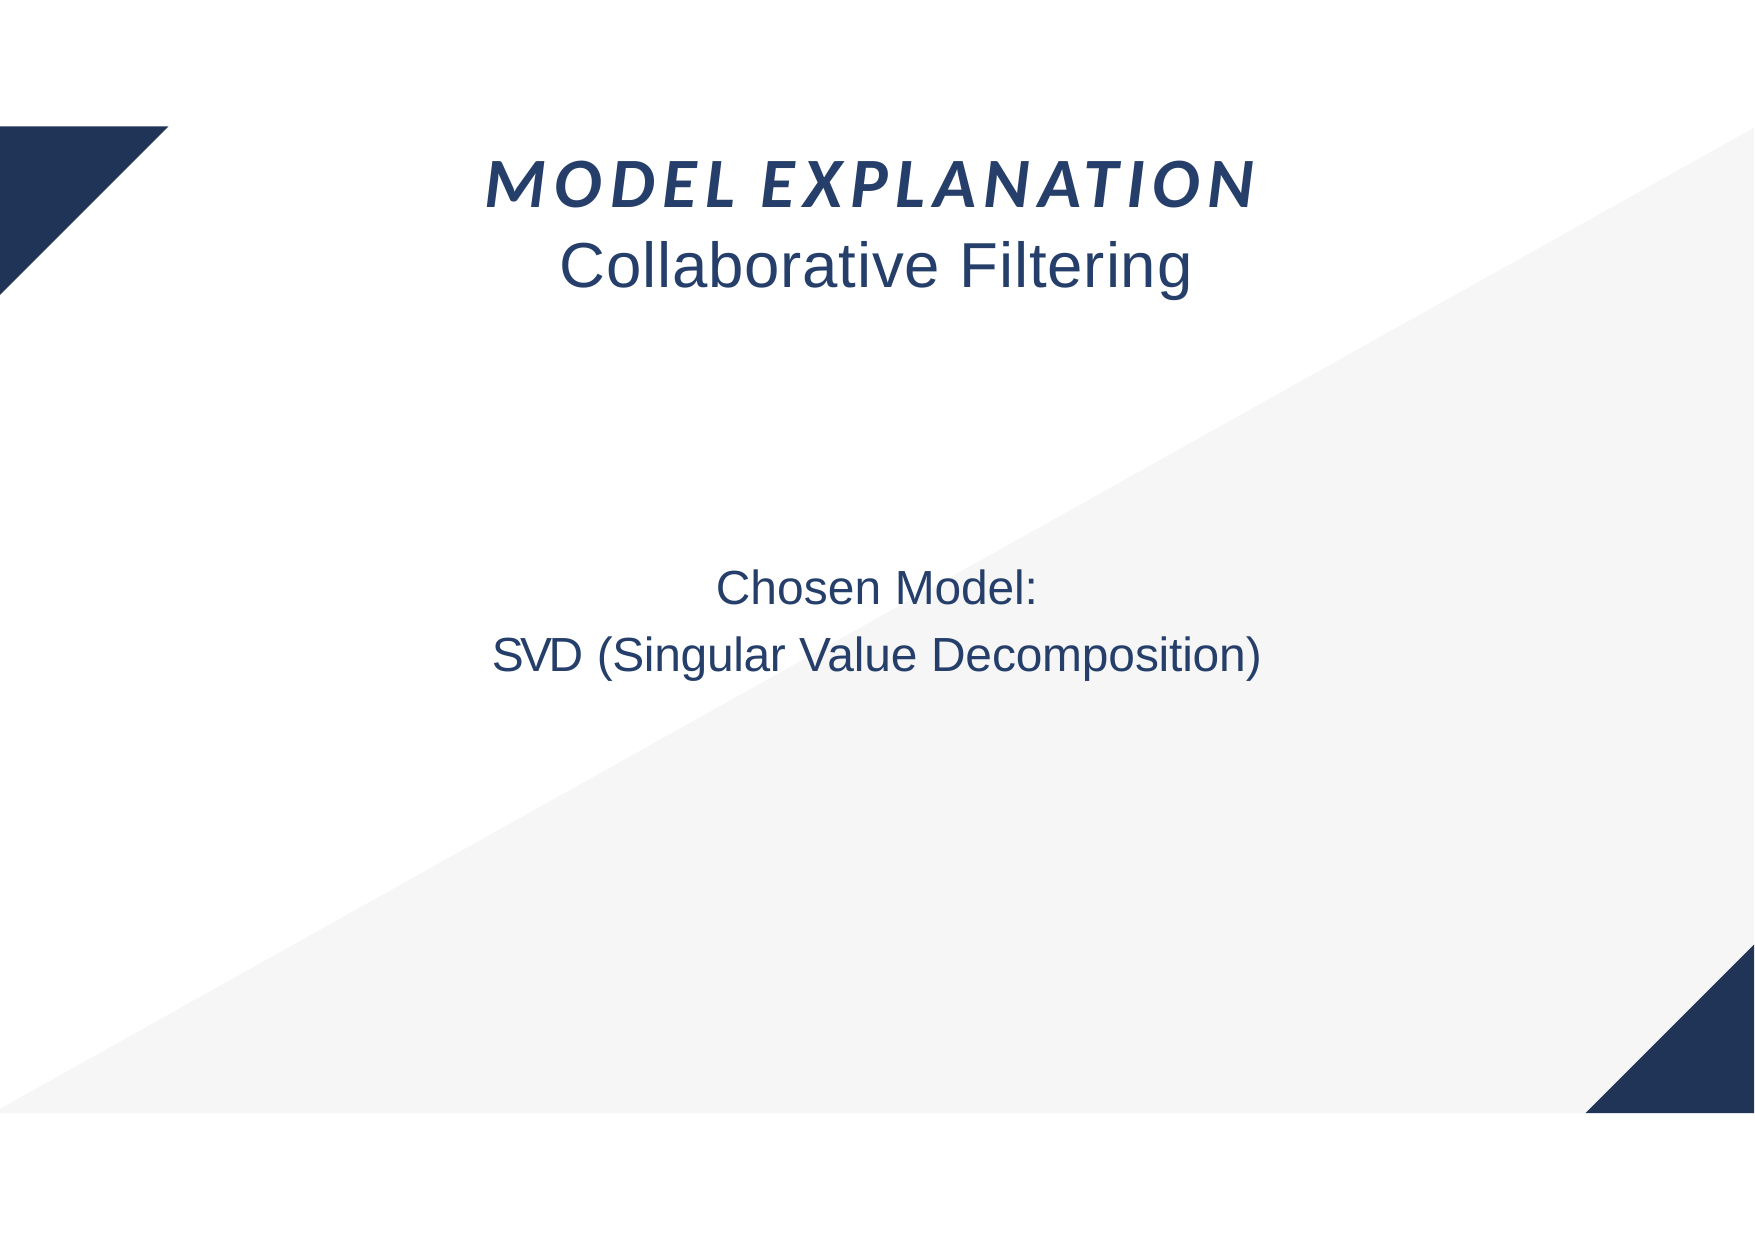

# MODEL EXPLANATION
Collaborative Filtering
Chosen Model:
SVD (Singular Value Decomposition)